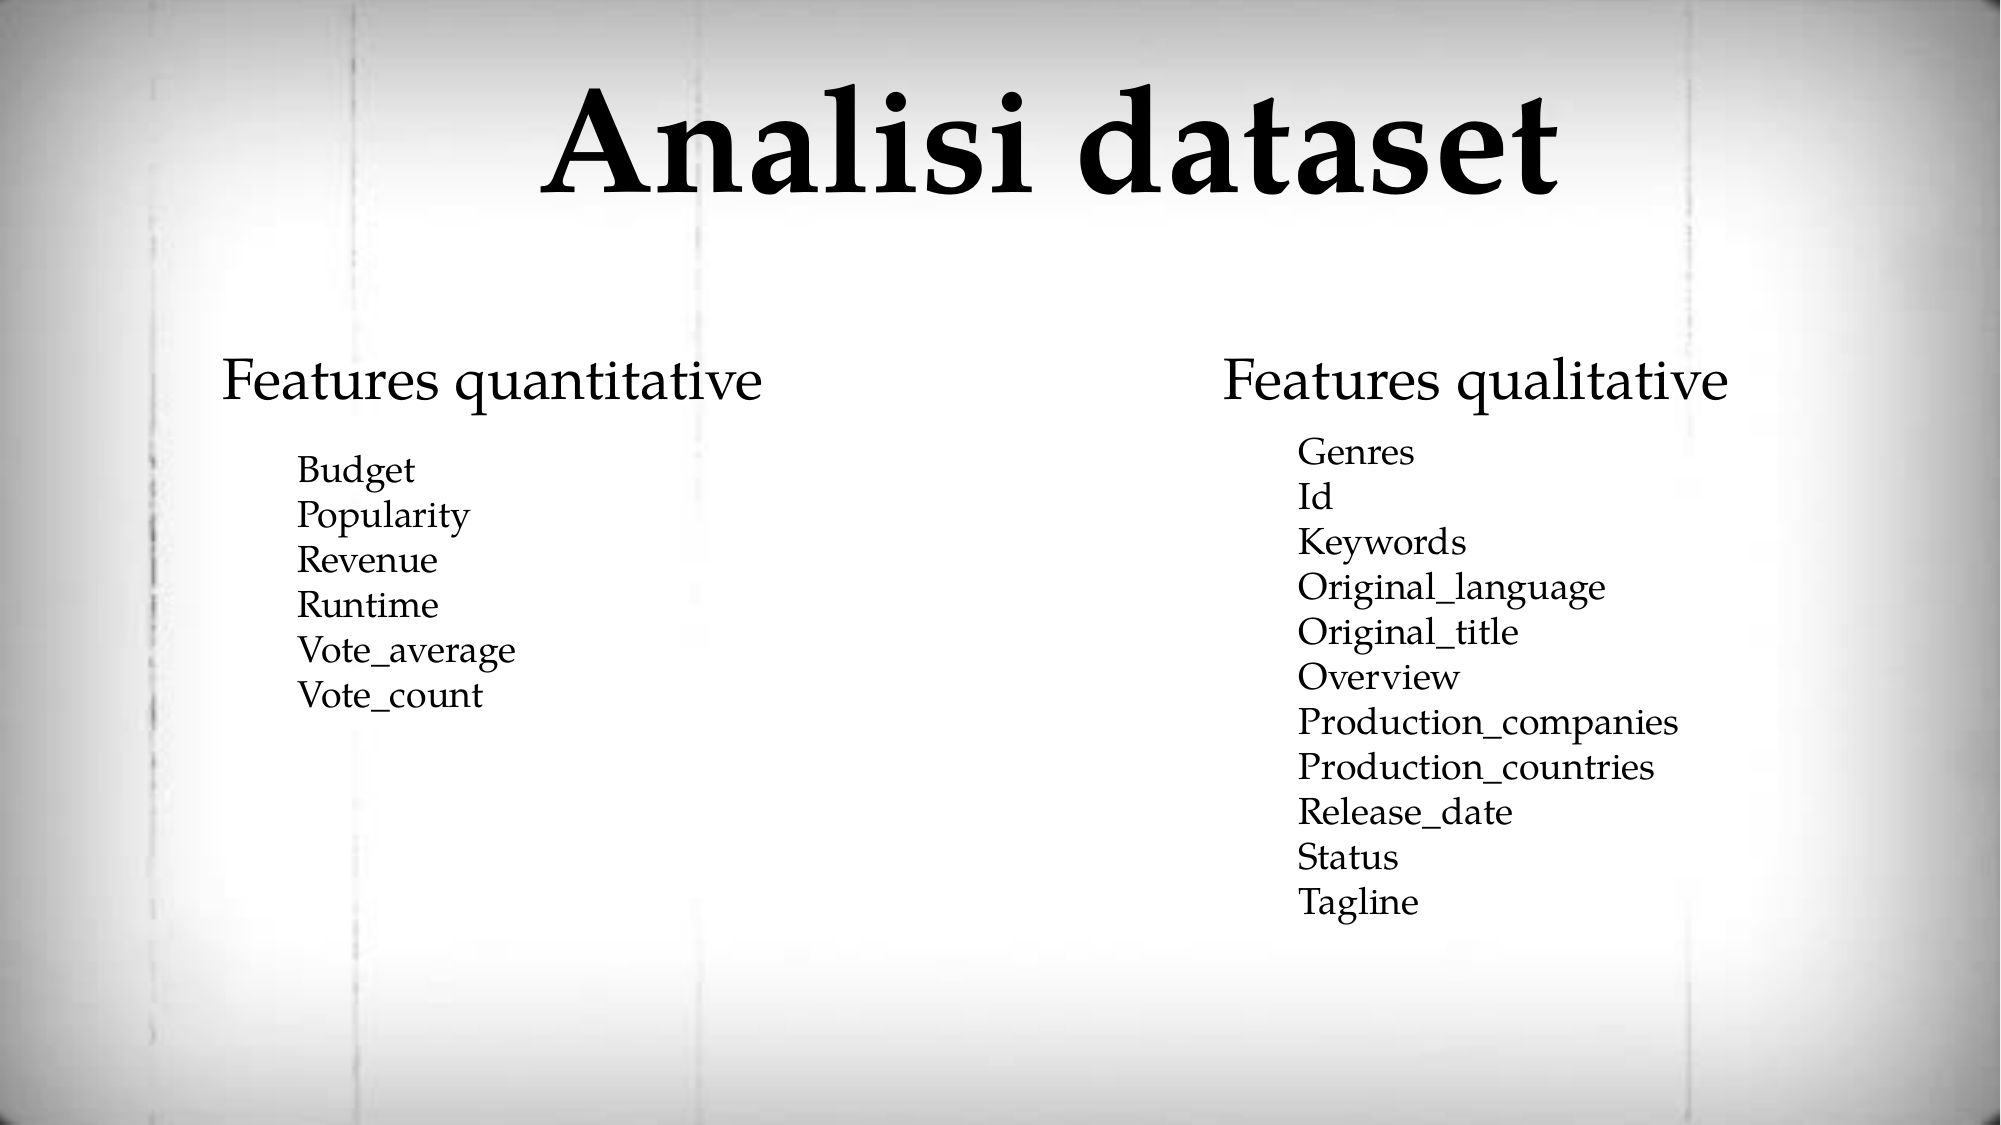

# Analisi dataset
Features quantitative
Features qualitative
Genres
Id
Keywords
Original_language
Original_title
Overview
Production_companies
Production_countries
Release_date
Status
Tagline

Budget
Popularity
Revenue
Runtime
Vote_average
Vote_count